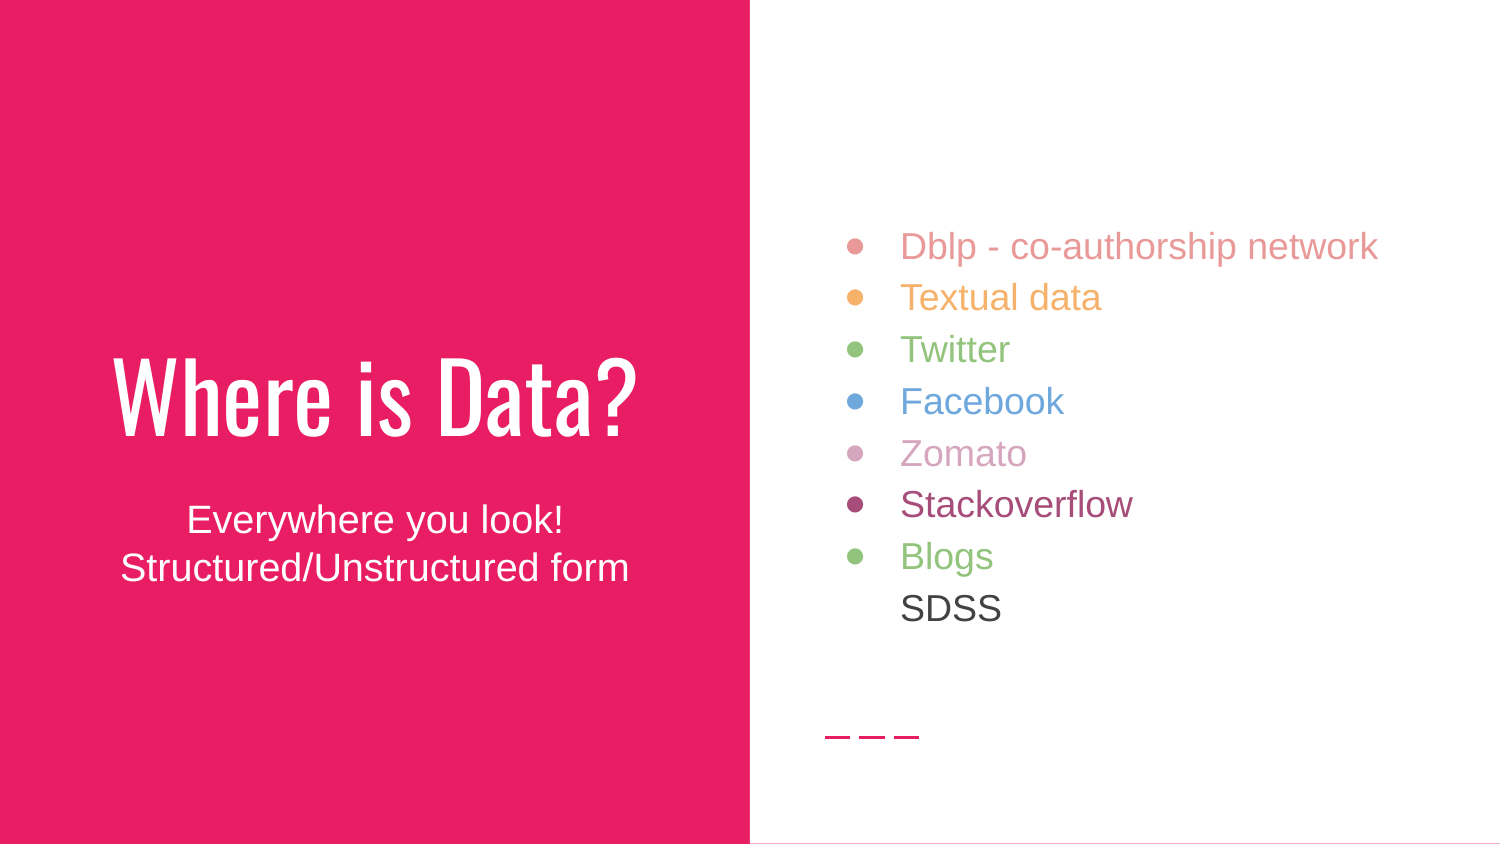

Dblp - co-authorship network
Textual data
Twitter
Facebook
Zomato
Stackoverflow
Blogs
SDSS
# Where is Data?
Everywhere you look!
Structured/Unstructured form